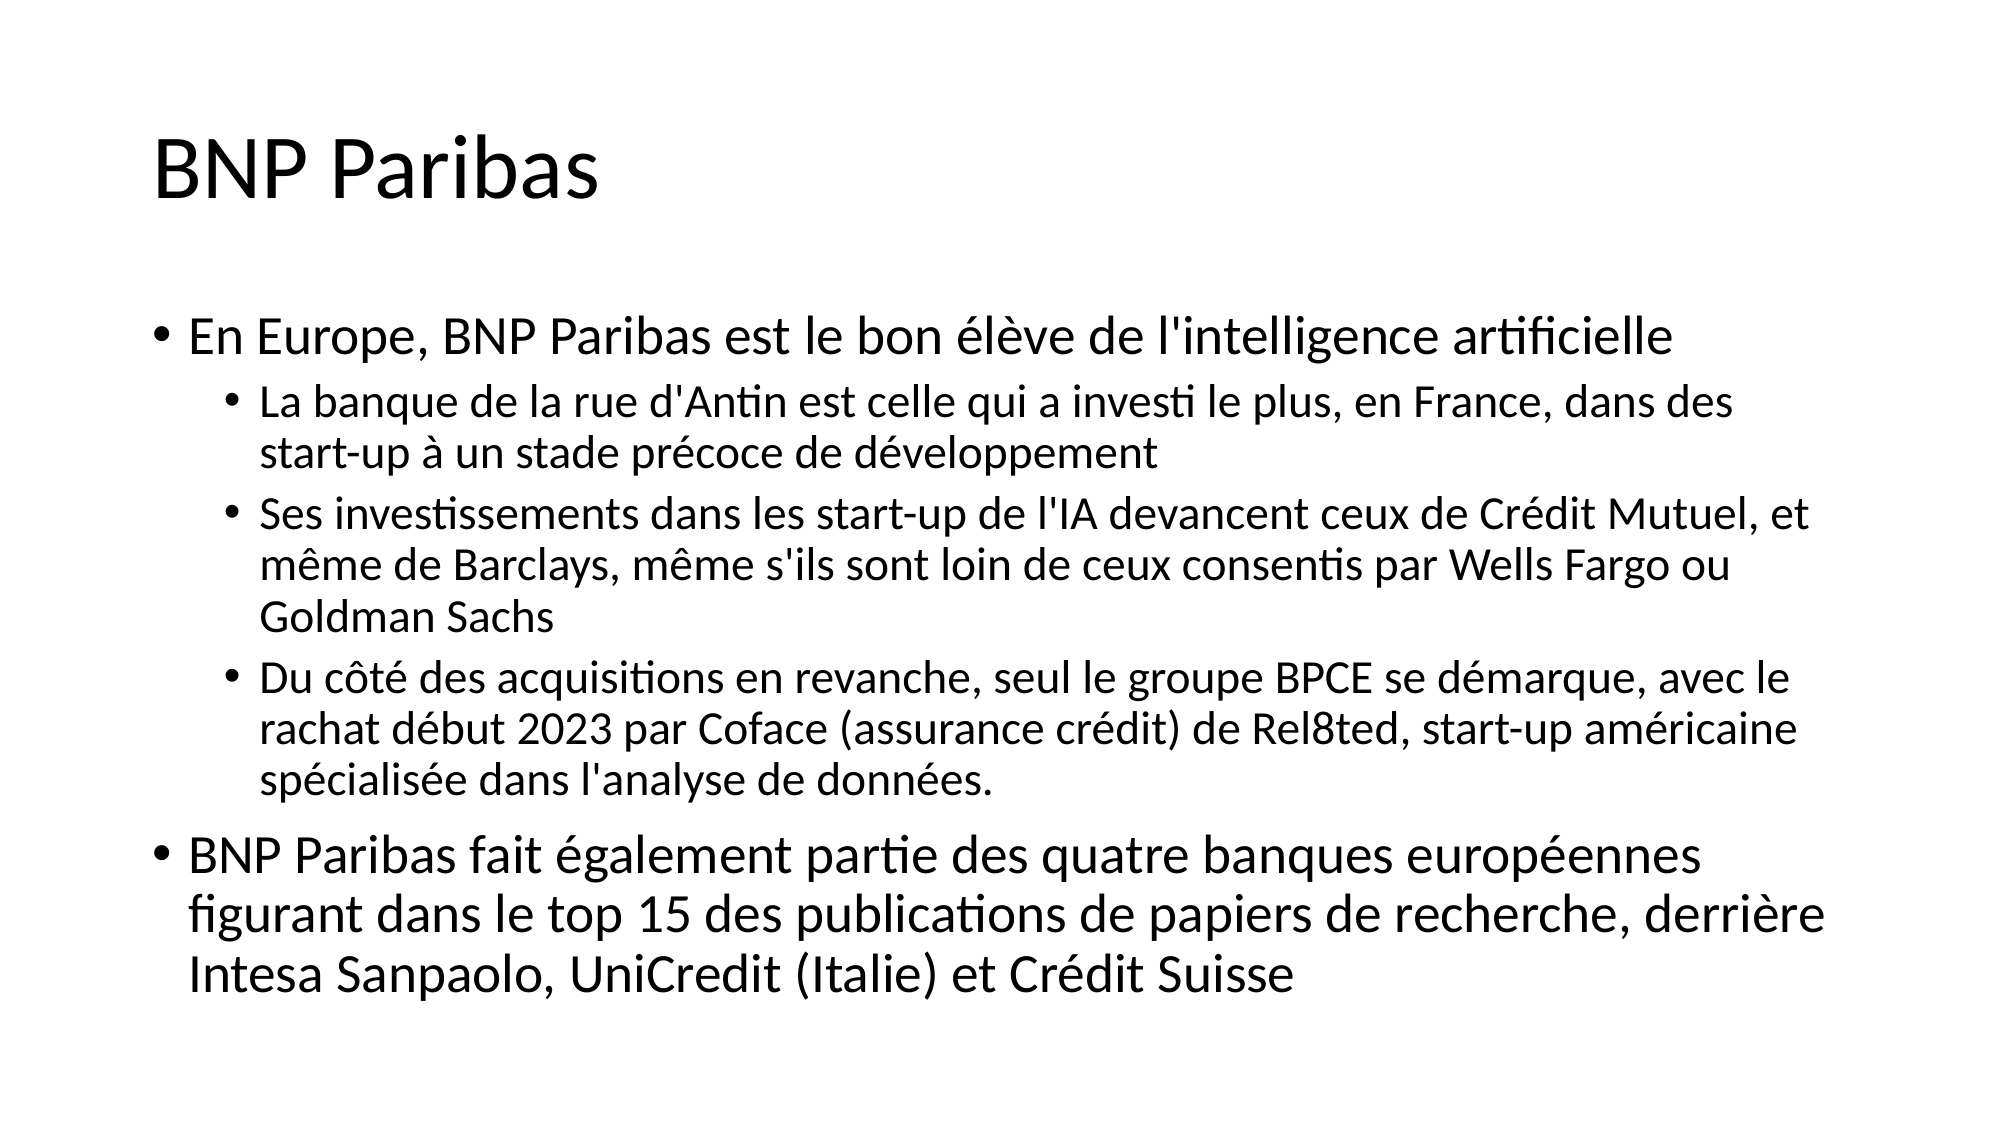

# BNP Paribas
En Europe, BNP Paribas est le bon élève de l'intelligence artificielle
La banque de la rue d'Antin est celle qui a investi le plus, en France, dans des start-up à un stade précoce de développement
Ses investissements dans les start-up de l'IA devancent ceux de Crédit Mutuel, et même de Barclays, même s'ils sont loin de ceux consentis par Wells Fargo ou Goldman Sachs
Du côté des acquisitions en revanche, seul le groupe BPCE se démarque, avec le rachat début 2023 par Coface (assurance crédit) de Rel8ted, start-up américaine spécialisée dans l'analyse de données.
BNP Paribas fait également partie des quatre banques européennes figurant dans le top 15 des publications de papiers de recherche, derrière Intesa Sanpaolo, UniCredit (Italie) et Crédit Suisse